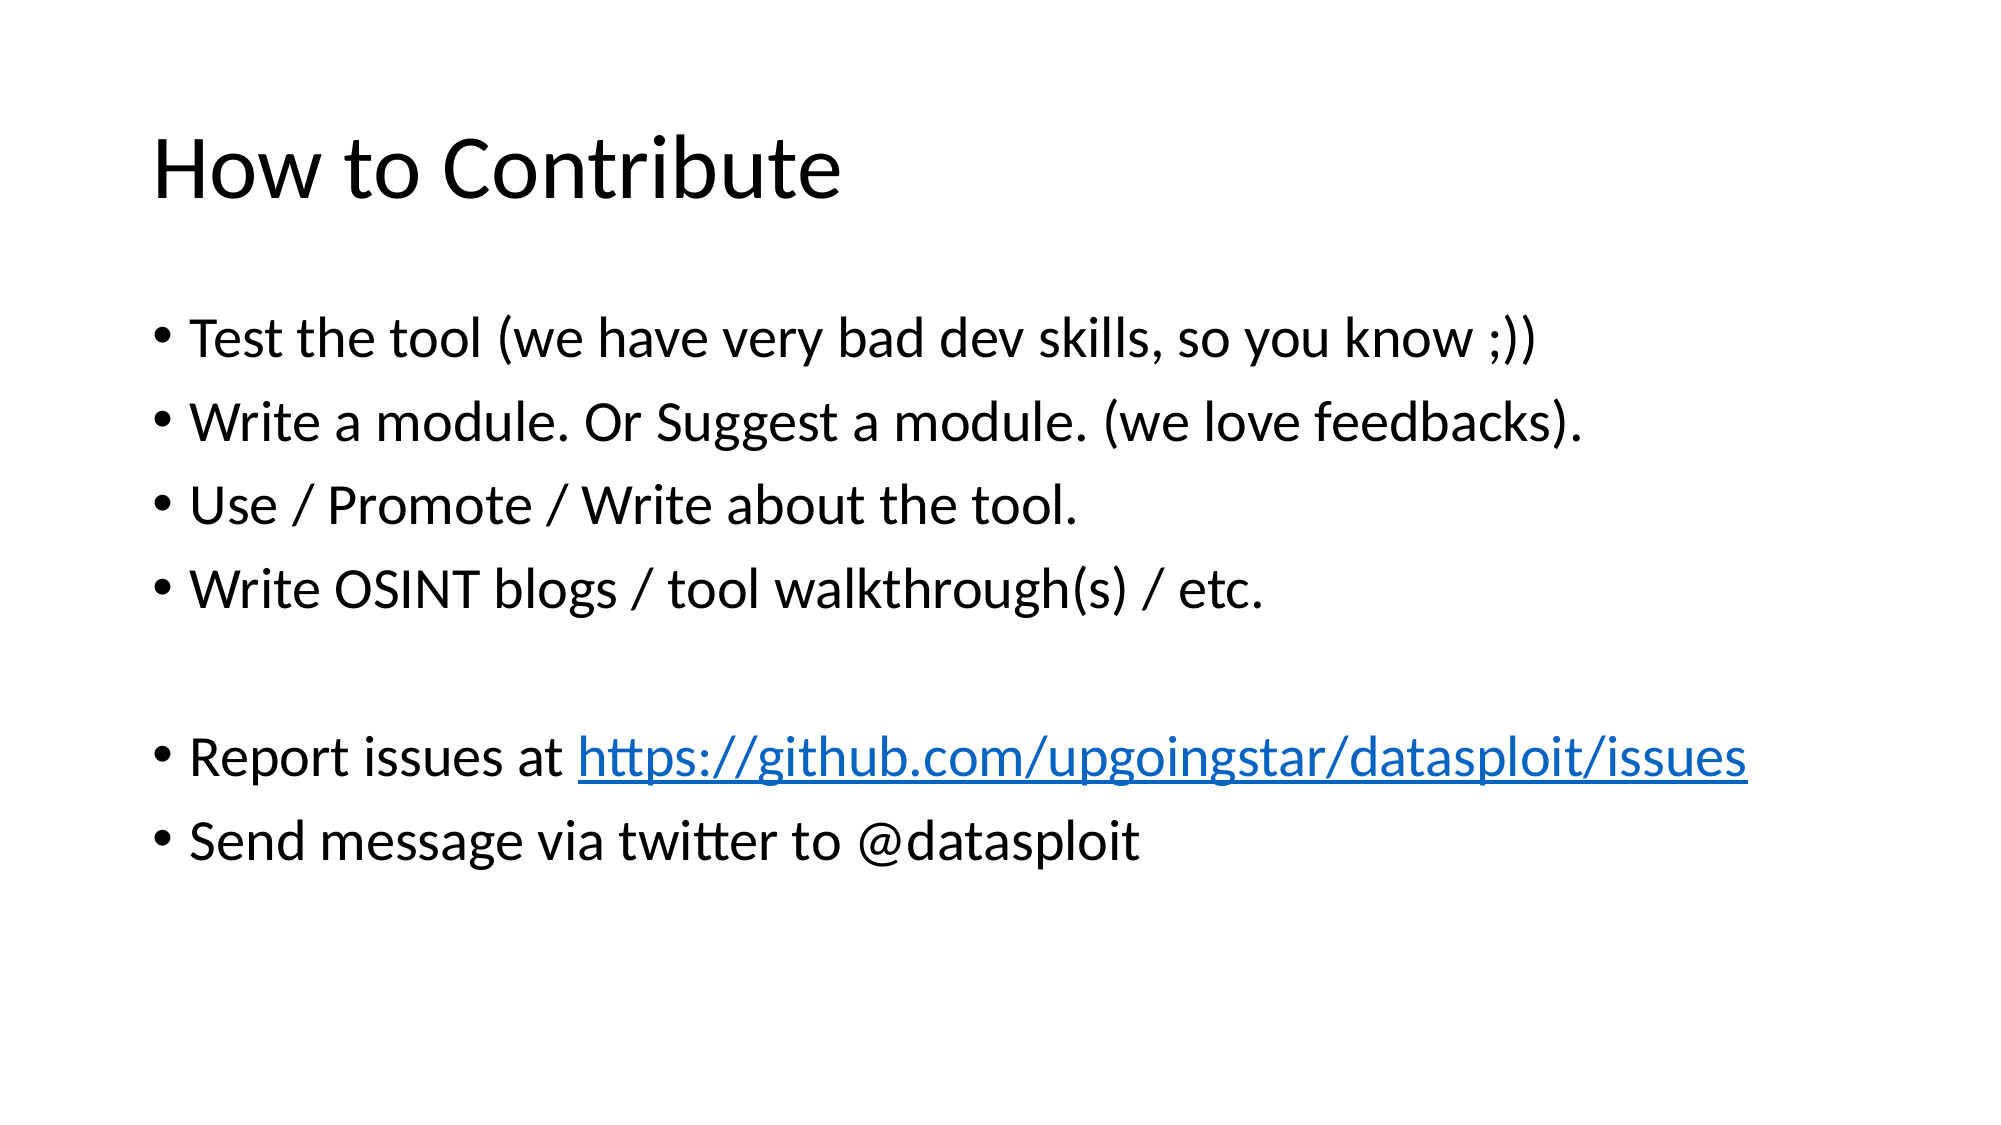

# How to Contribute
Test the tool (we have very bad dev skills, so you know ;))
Write a module. Or Suggest a module. (we love feedbacks).
Use / Promote / Write about the tool.
Write OSINT blogs / tool walkthrough(s) / etc.

Report issues at https://github.com/upgoingstar/datasploit/issues
Send message via twitter to @datasploit